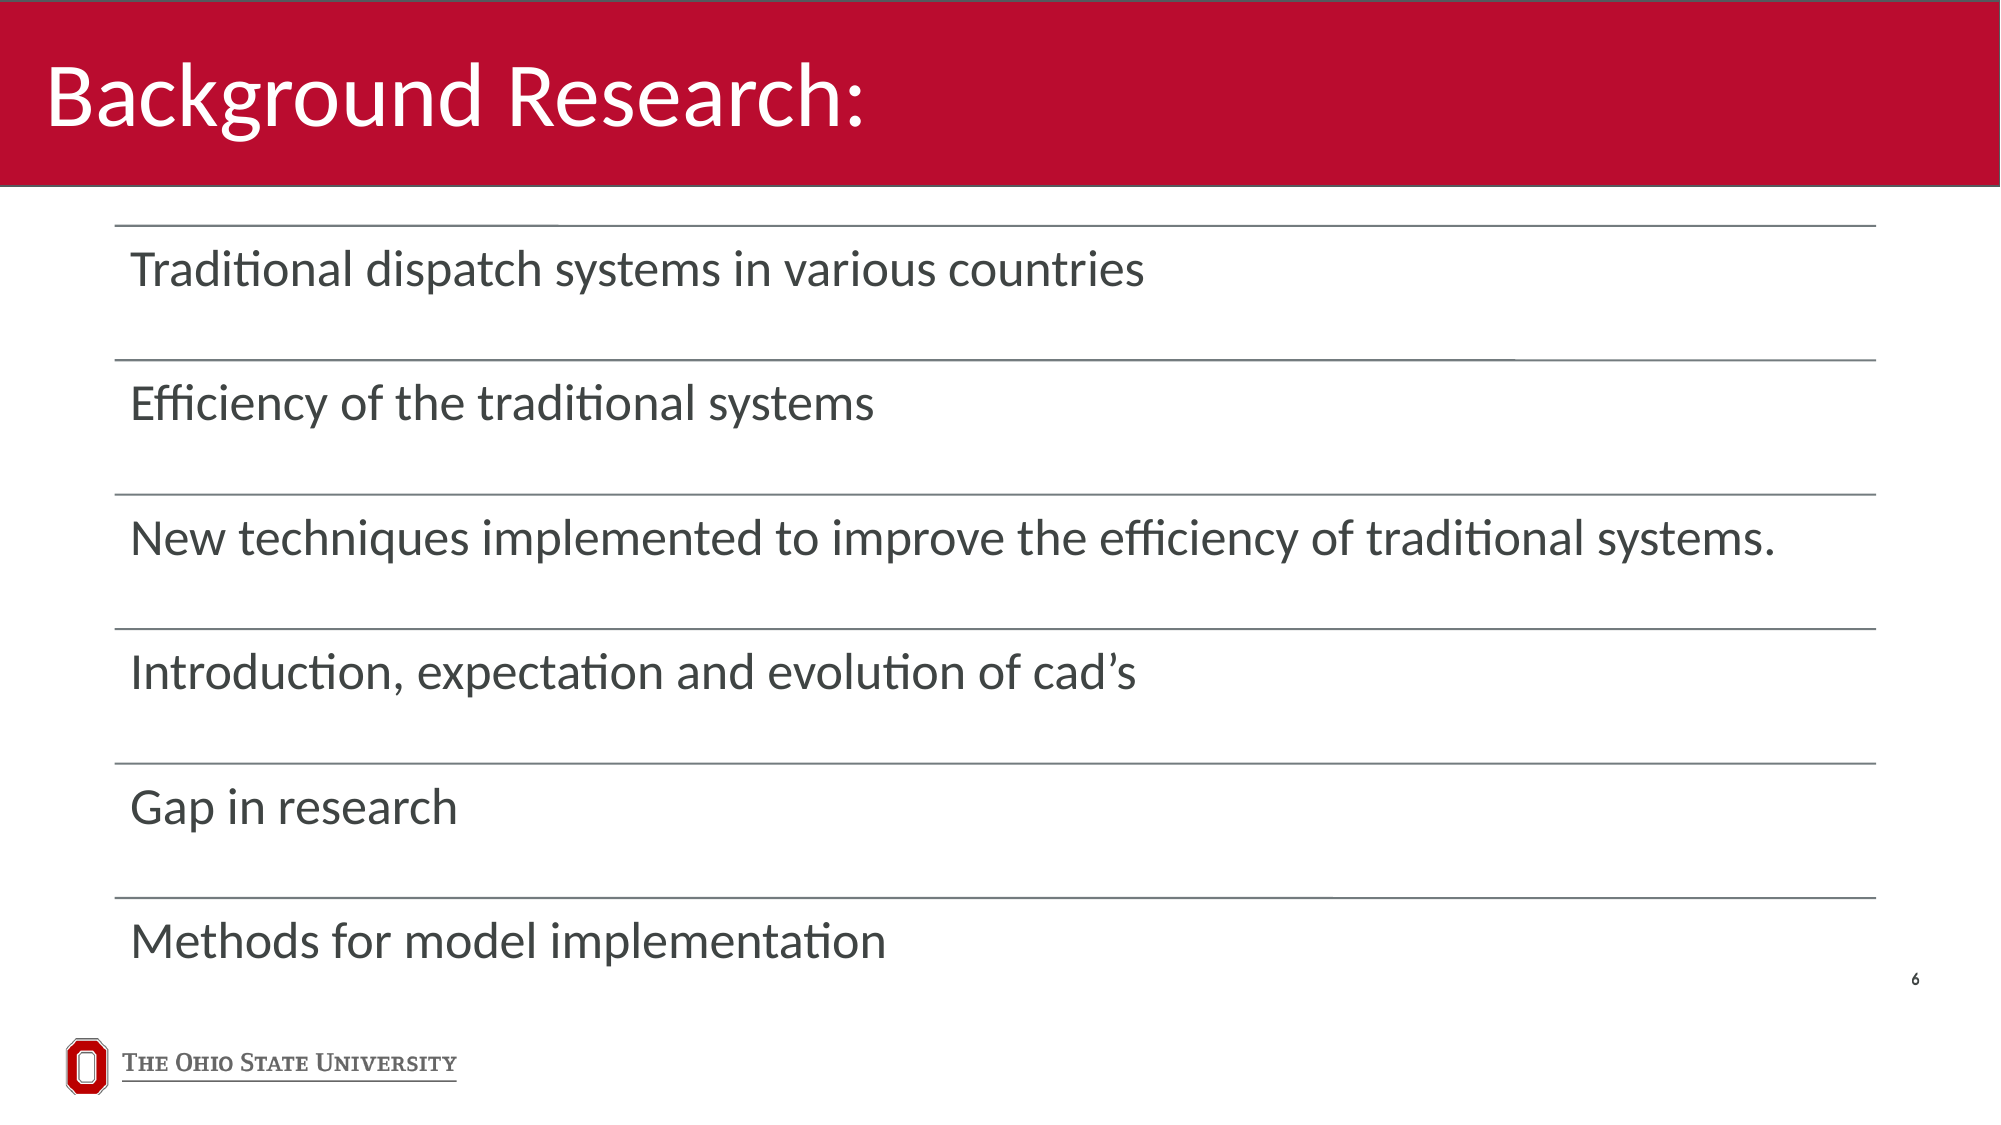

Background Research:

Traditional dispatch systems in various countries
Efficiency of the traditional systems
New techniques implemented to improve the efficiency of traditional systems.
Introduction, expectation and evolution of cad’s
Gap in research
Methods for model implementation
6
6